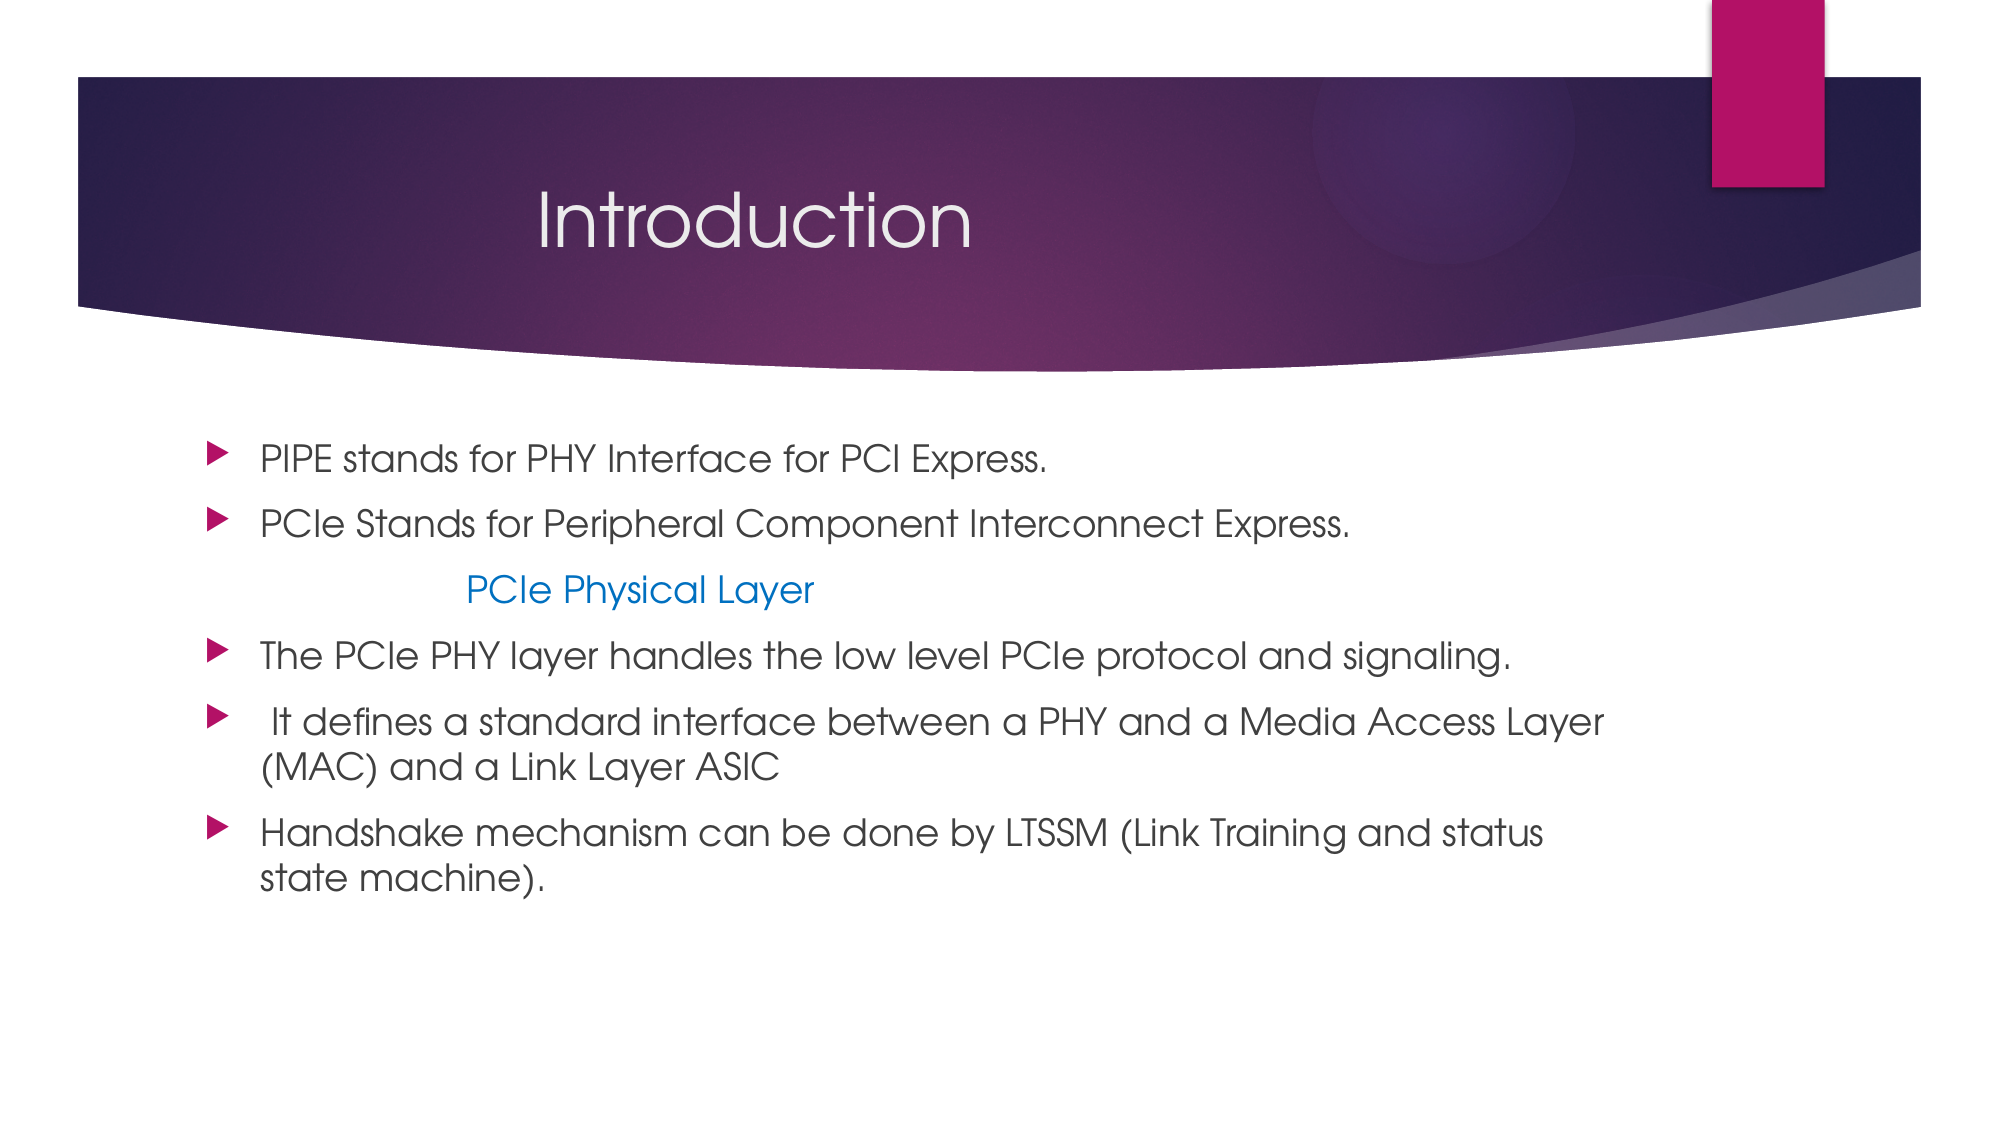

# Introduction
PIPE stands for PHY Interface for PCI Express.
PCIe Stands for Peripheral Component Interconnect Express.
                         PCIe Physical Layer
The PCIe PHY layer handles the low level PCIe protocol and signaling.
 It defines a standard interface between a PHY and a Media Access Layer (MAC) and a Link Layer ASIC
Handshake mechanism can be done by LTSSM (Link Training and status state machine).